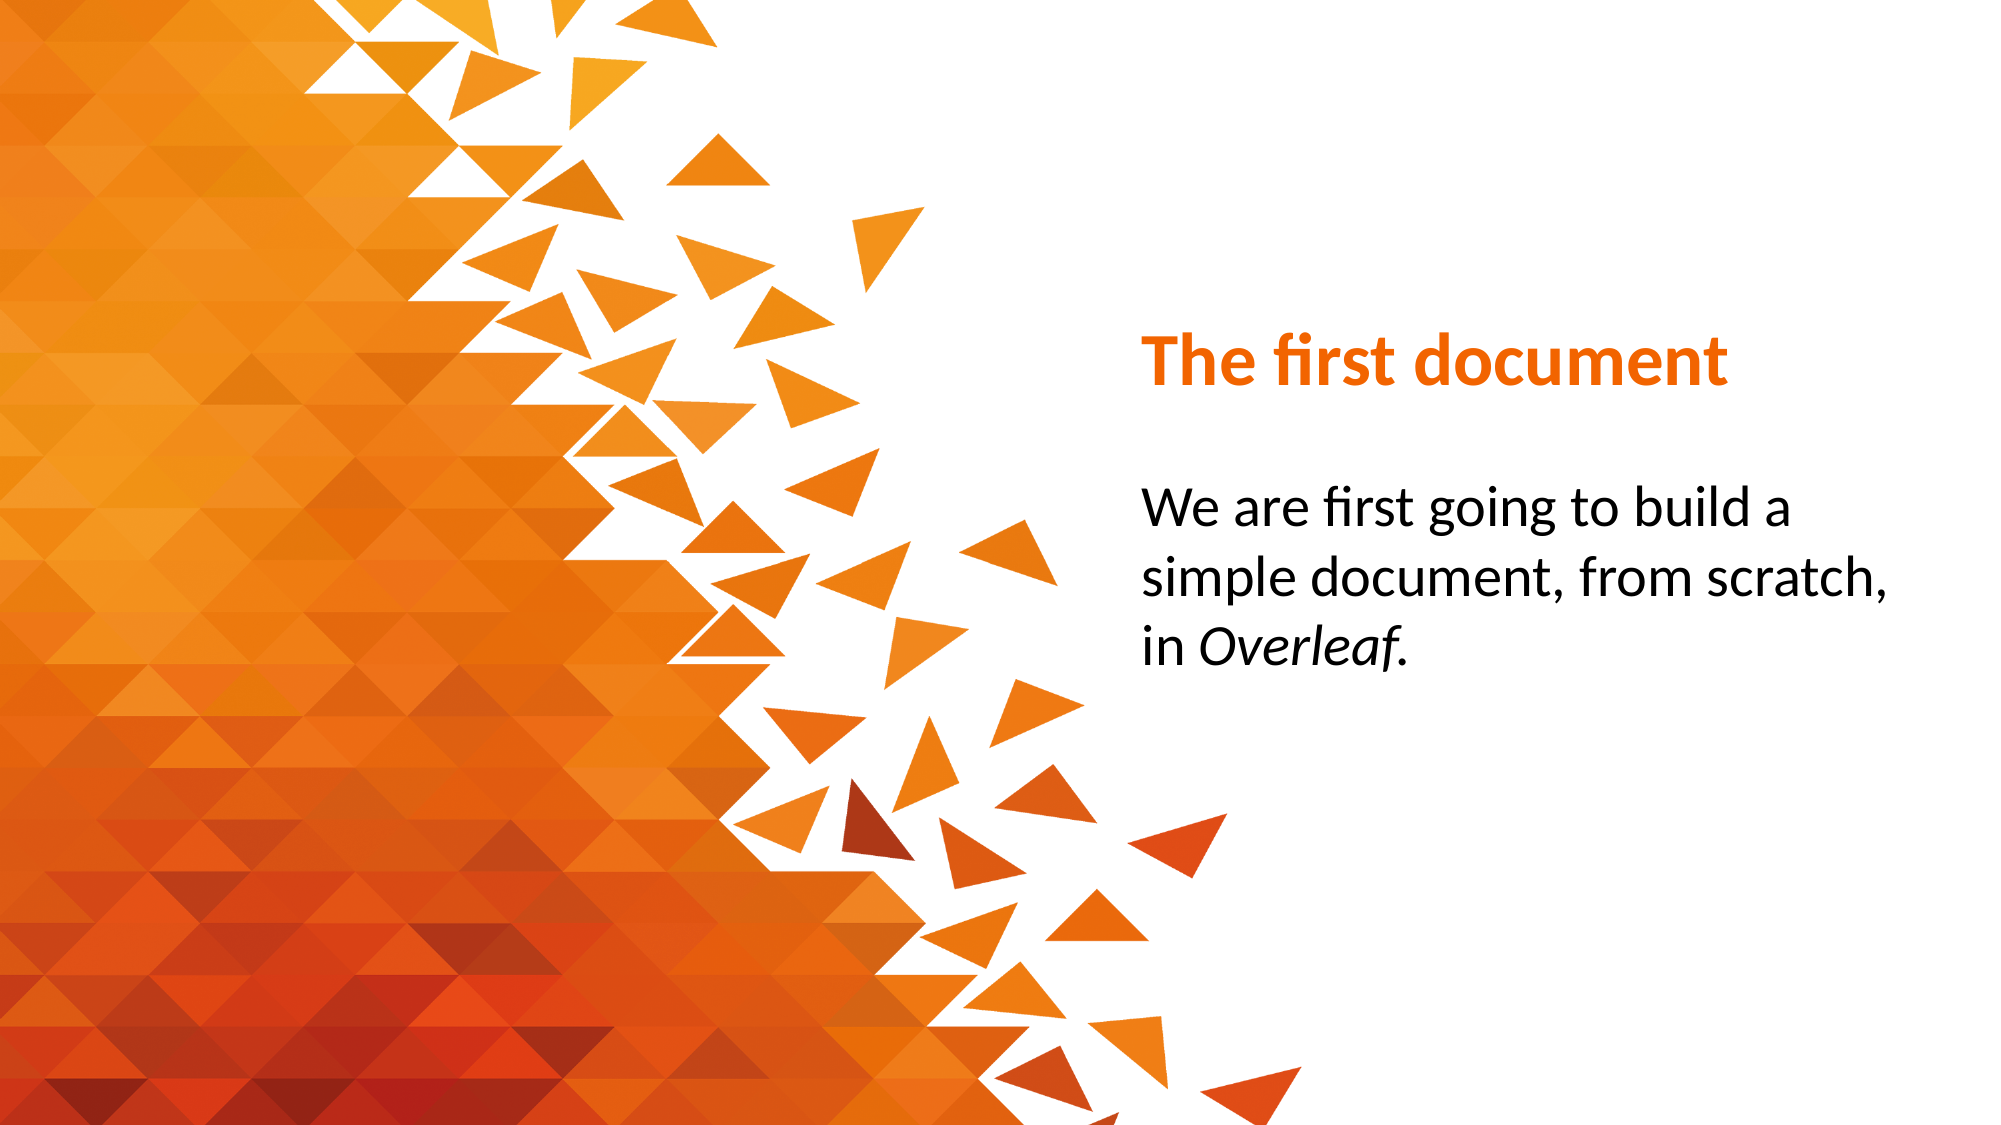

# The first document
We are first going to build a simple document, from scratch,
in Overleaf.